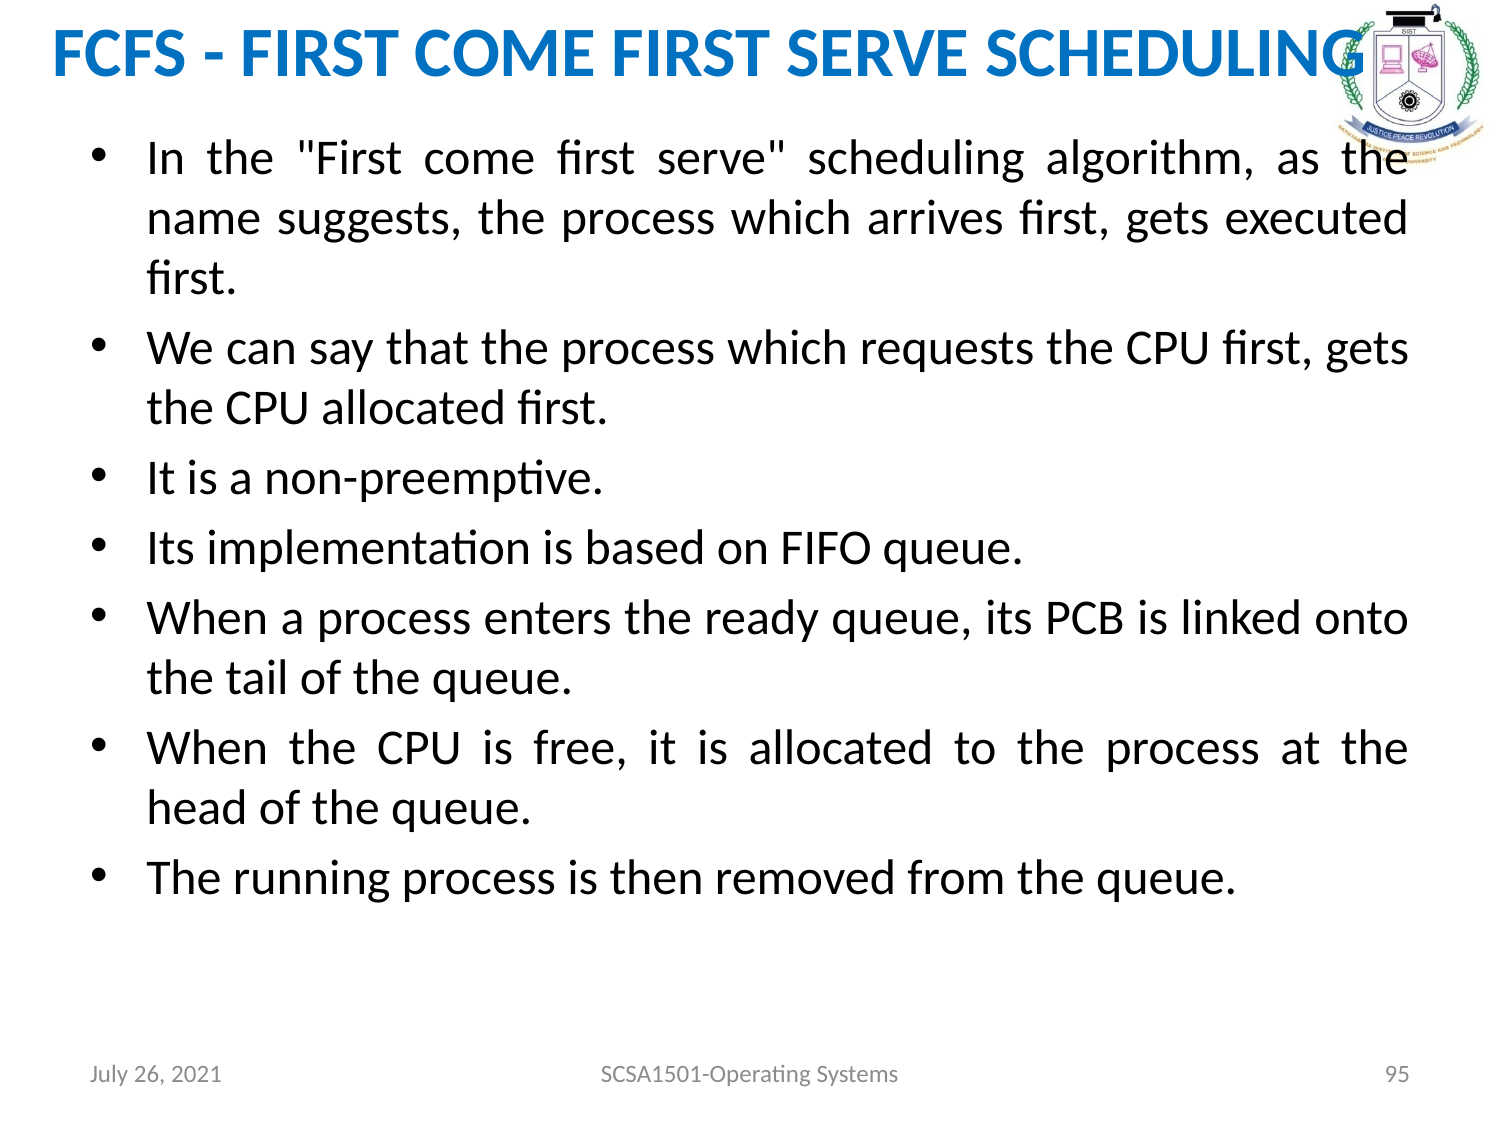

# FCFS - FIRST COME FIRST SERVE SCHEDULING
In the "First come first serve" scheduling algorithm, as the name suggests, the process which arrives first, gets executed first.
We can say that the process which requests the CPU first, gets the CPU allocated first.
It is a non-preemptive.
Its implementation is based on FIFO queue.
When a process enters the ready queue, its PCB is linked onto the tail of the queue.
When the CPU is free, it is allocated to the process at the head of the queue.
The running process is then removed from the queue.
July 26, 2021
SCSA1501-Operating Systems
95